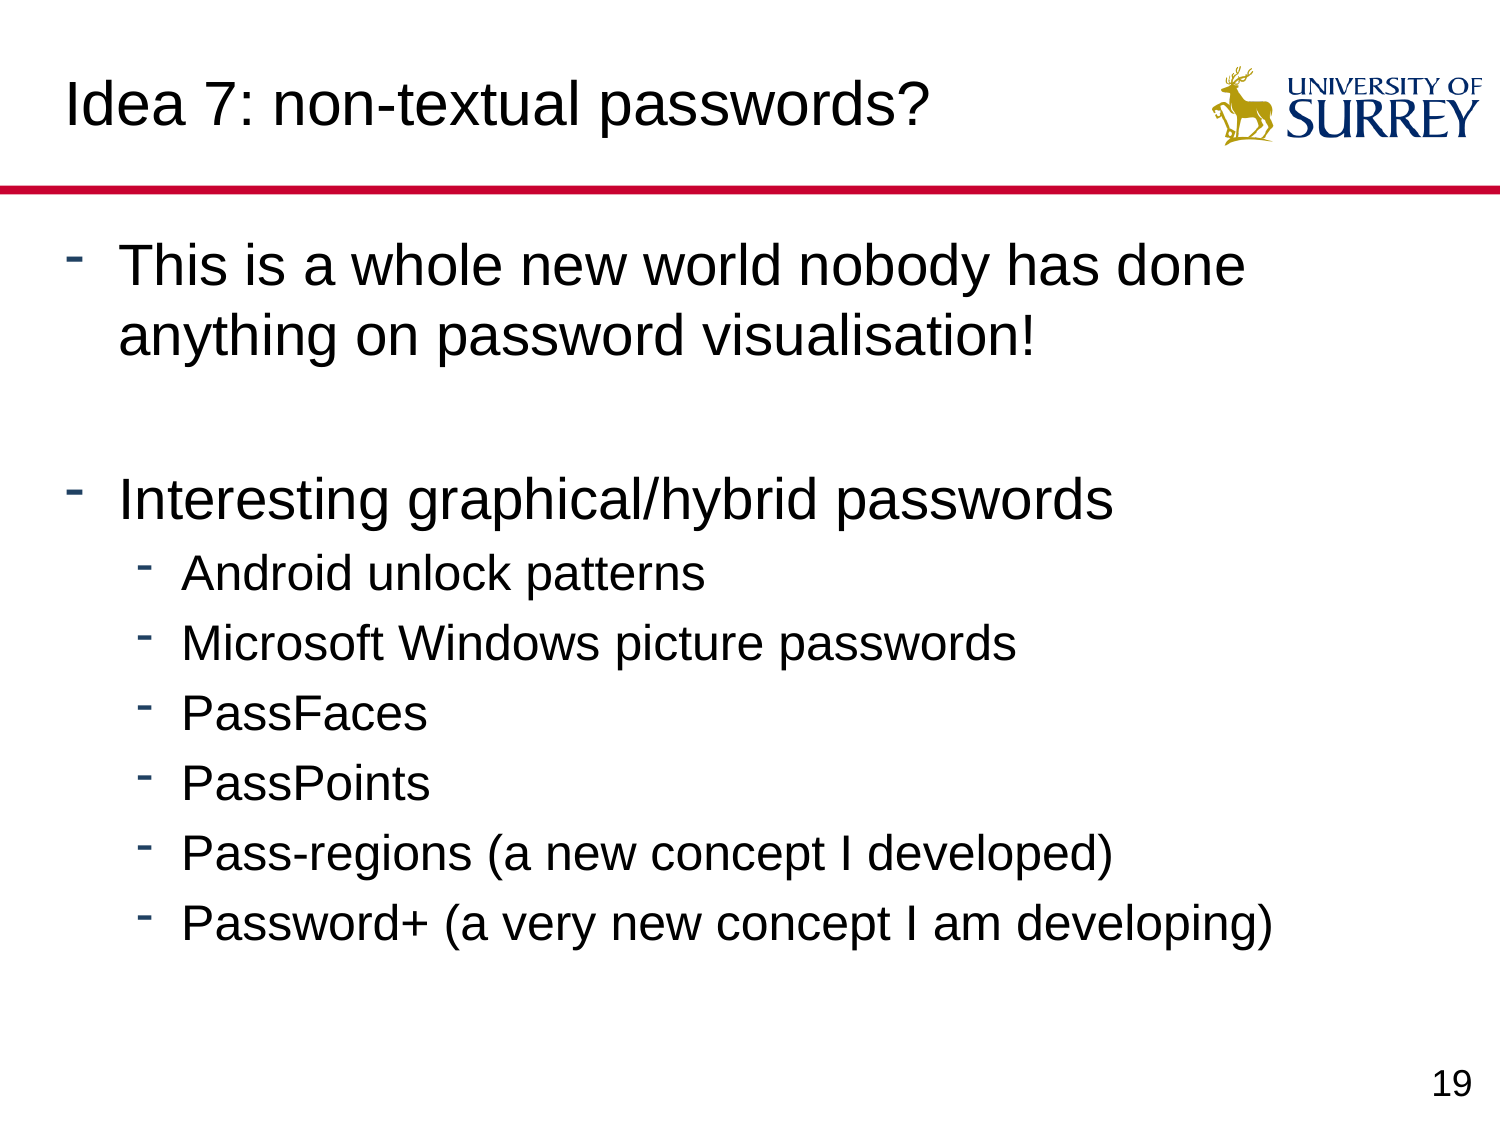

# Idea 7: non-textual passwords?
This is a whole new world nobody has done anything on password visualisation!

Interesting graphical/hybrid passwords
Android unlock patterns
Microsoft Windows picture passwords
PassFaces
PassPoints
Pass-regions (a new concept I developed)
Password+ (a very new concept I am developing)